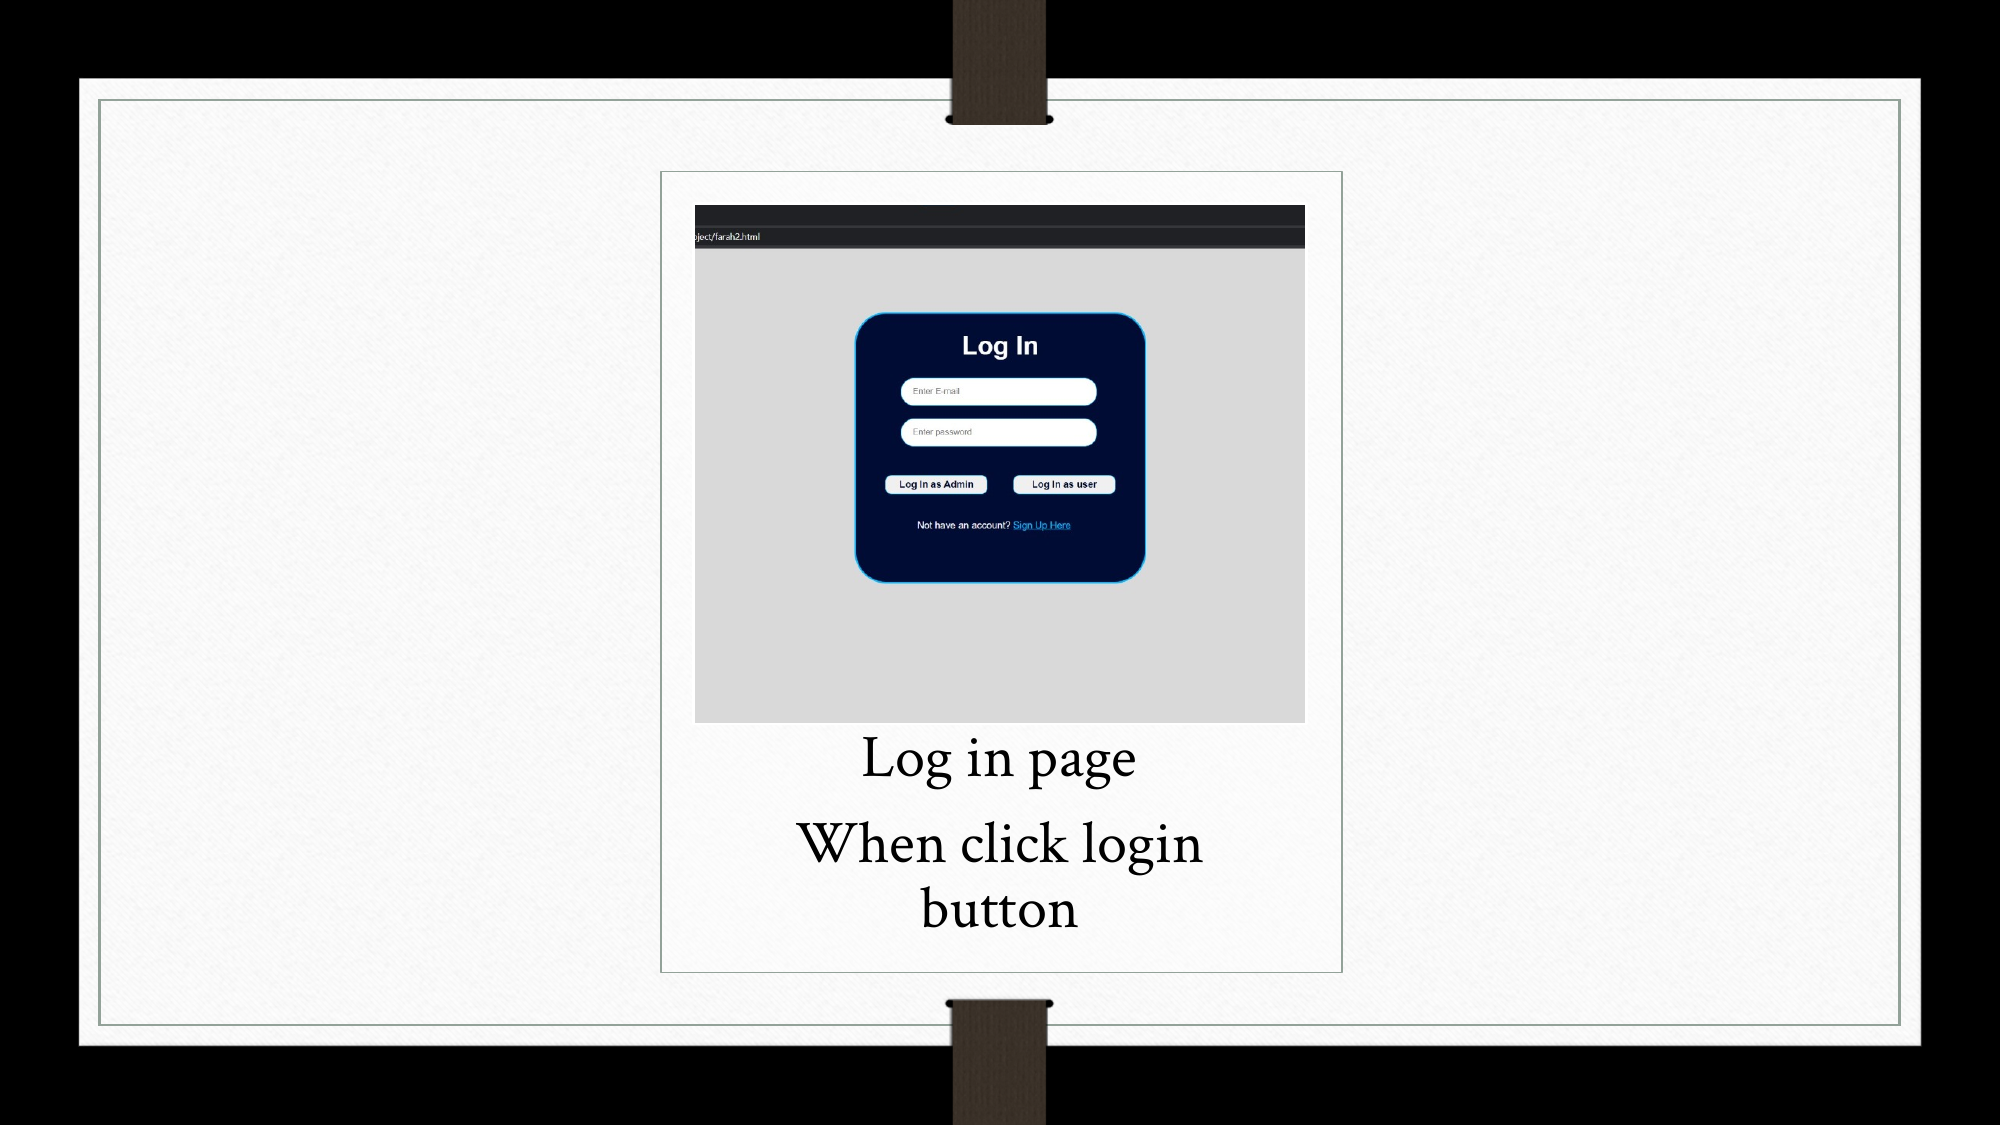

Log in page
When click login button